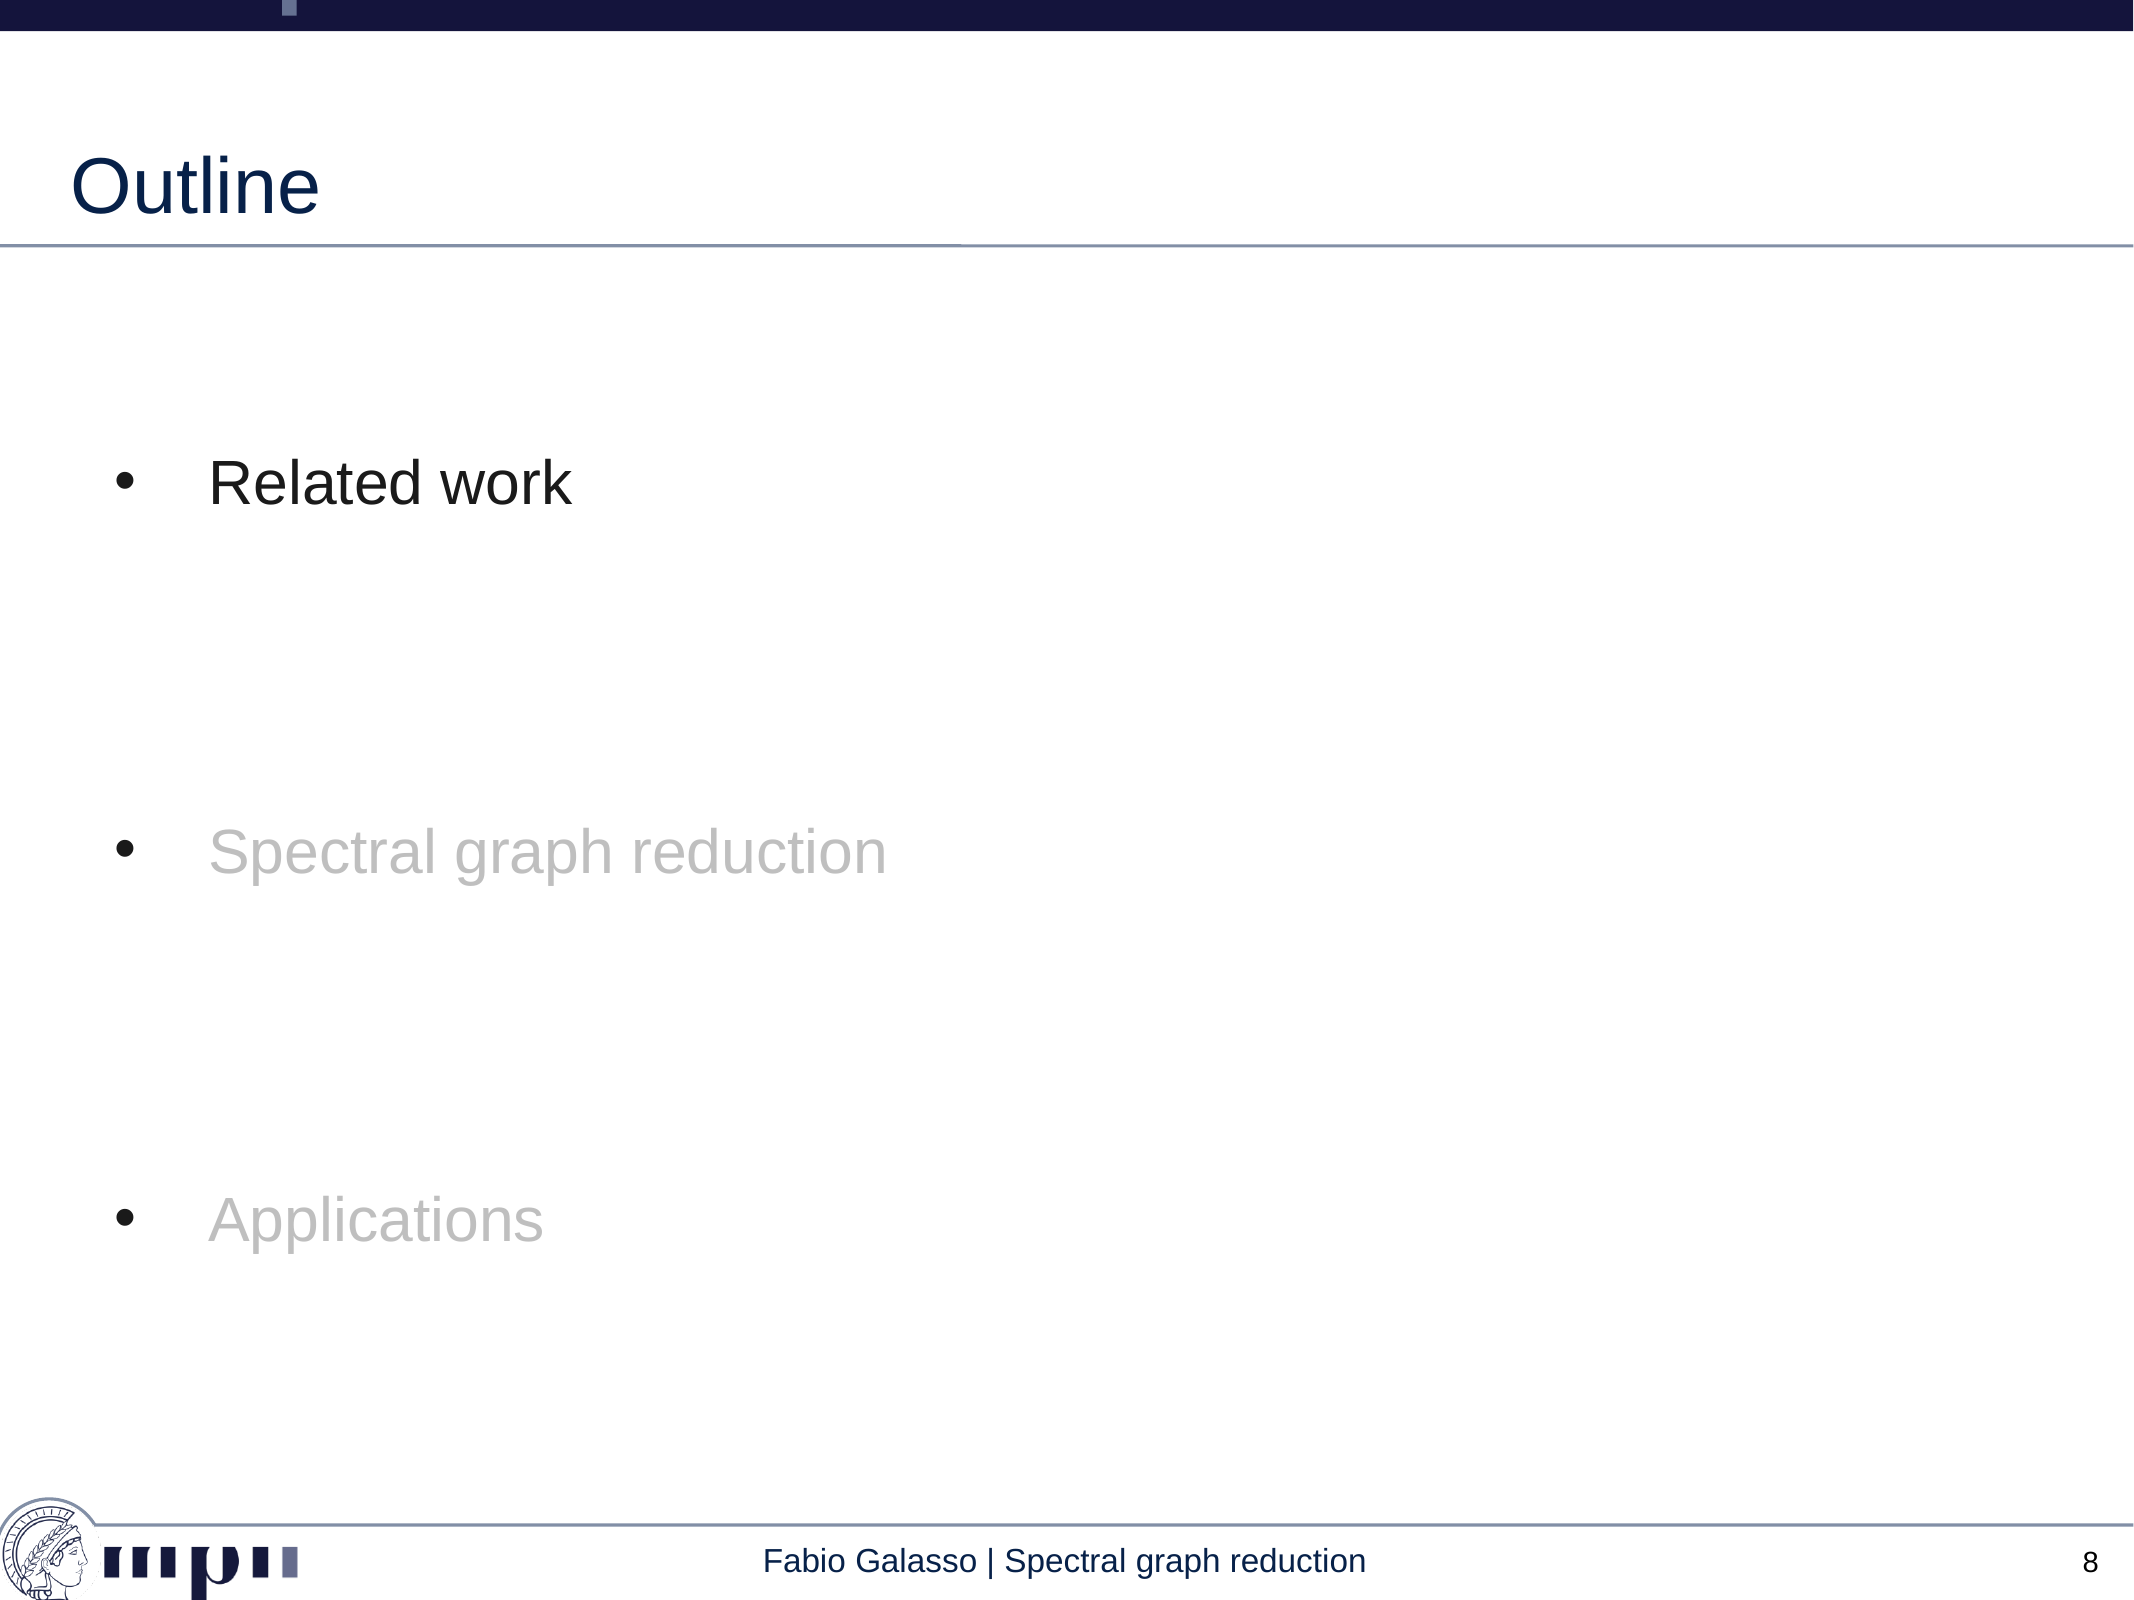

# Outline
Related work

Spectral graph reduction

Applications

8